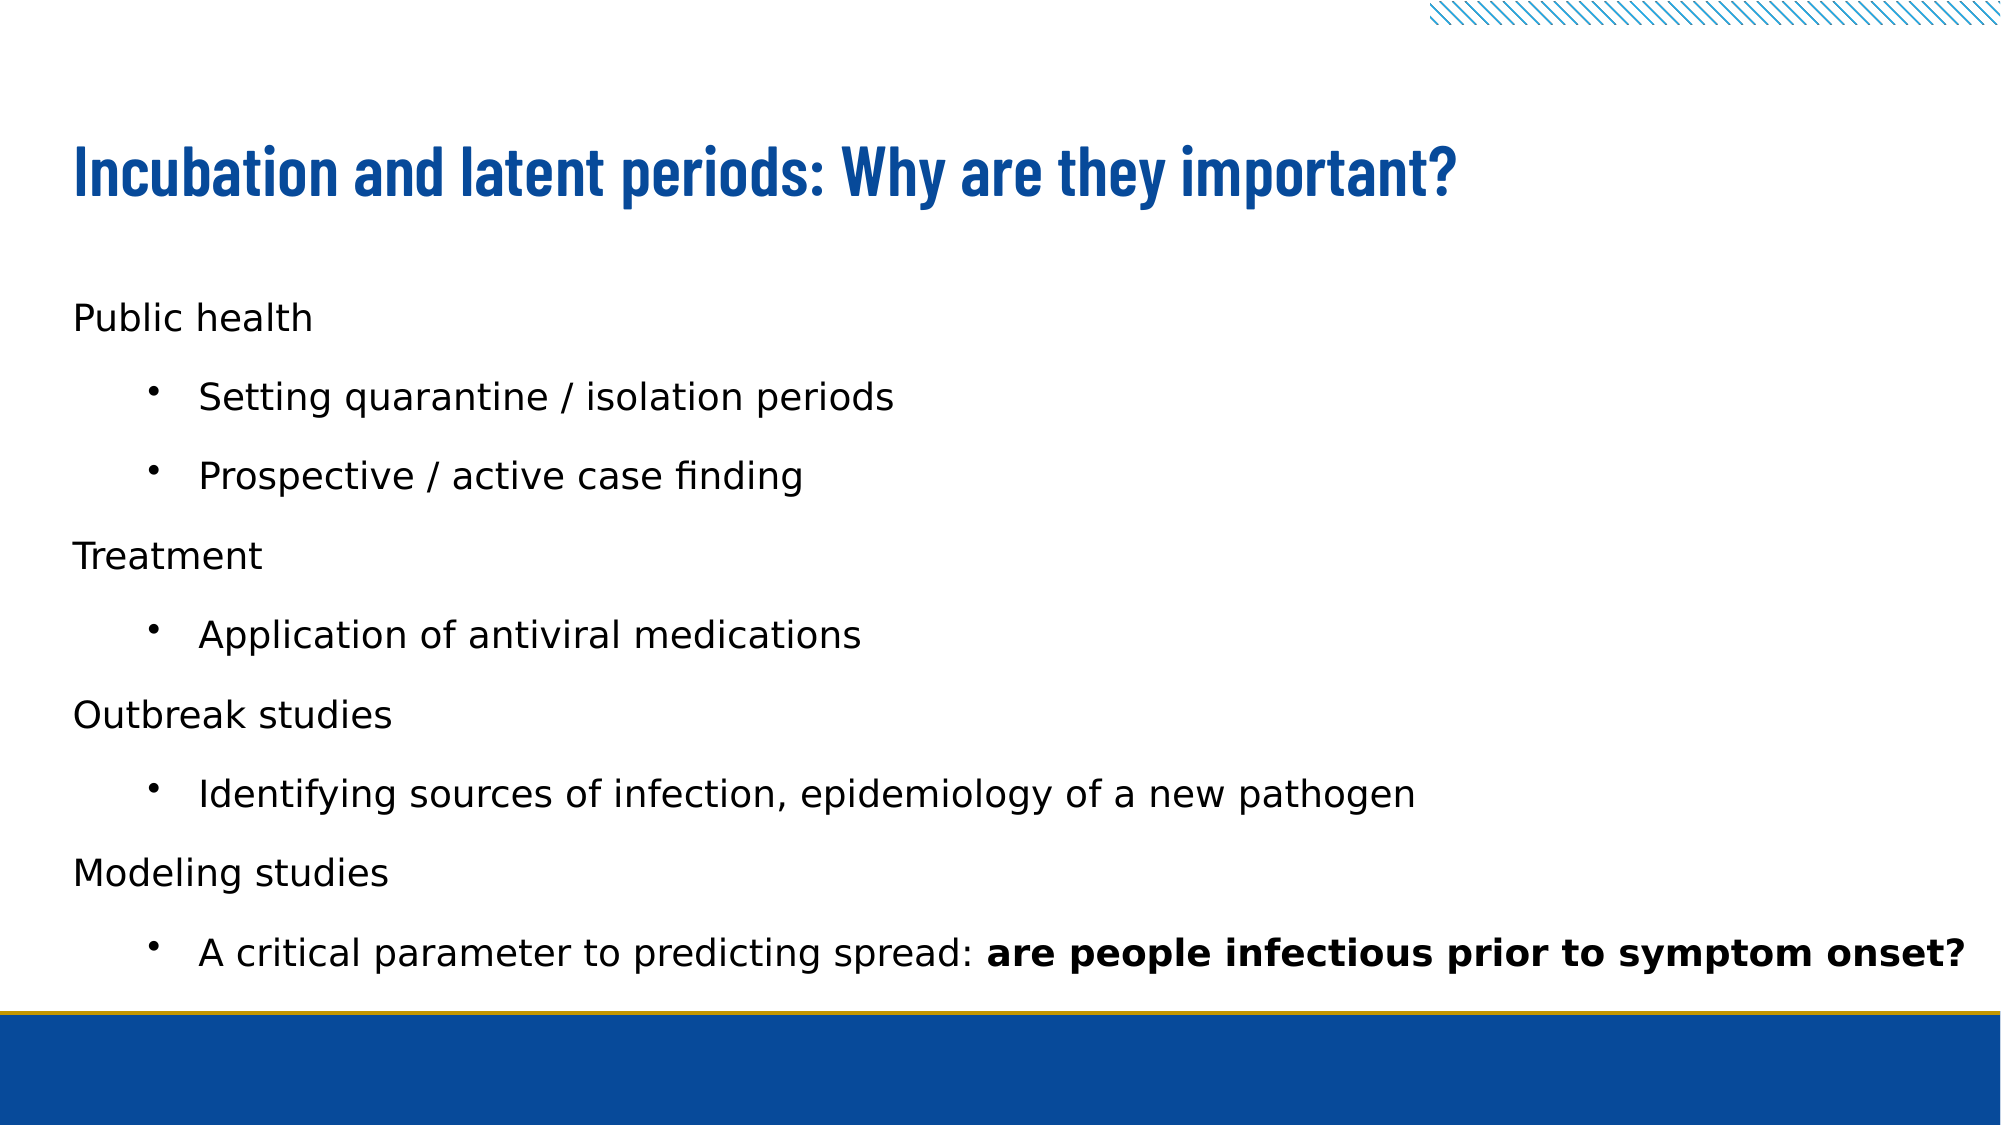

10
# Incubation and latent periods: Why are they important?
Public health
Setting quarantine / isolation periods
Prospective / active case finding
Treatment
Application of antiviral medications
Outbreak studies
Identifying sources of infection, epidemiology of a new pathogen
Modeling studies
A critical parameter to predicting spread: are people infectious prior to symptom onset?